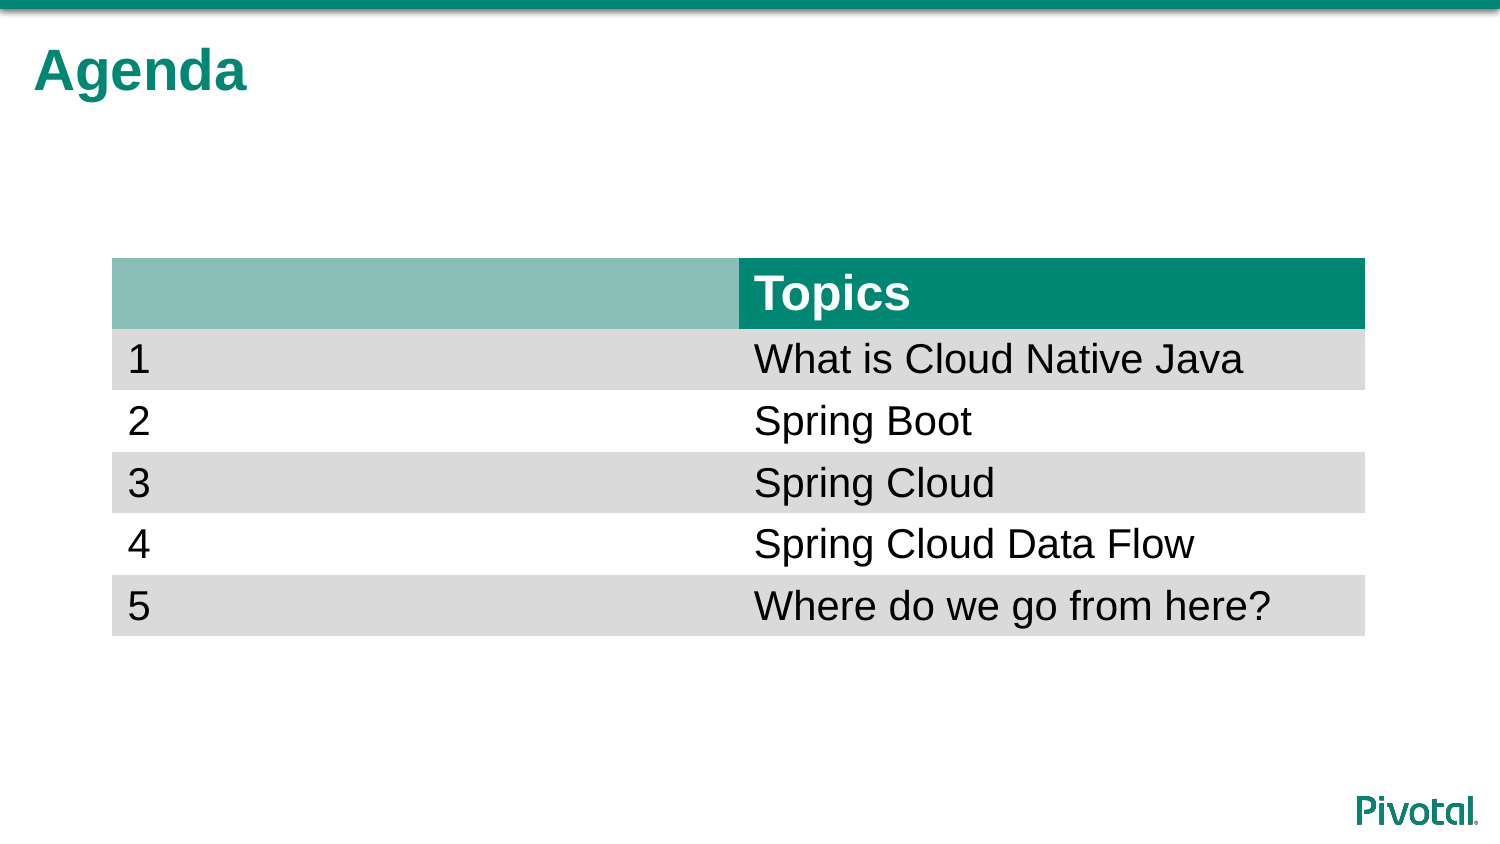

# Agenda
|  | Topics |
| --- | --- |
| 1 | What is Cloud Native Java |
| 2 | Spring Boot |
| 3 | Spring Cloud |
| 4 | Spring Cloud Data Flow |
| 5 | Where do we go from here? |